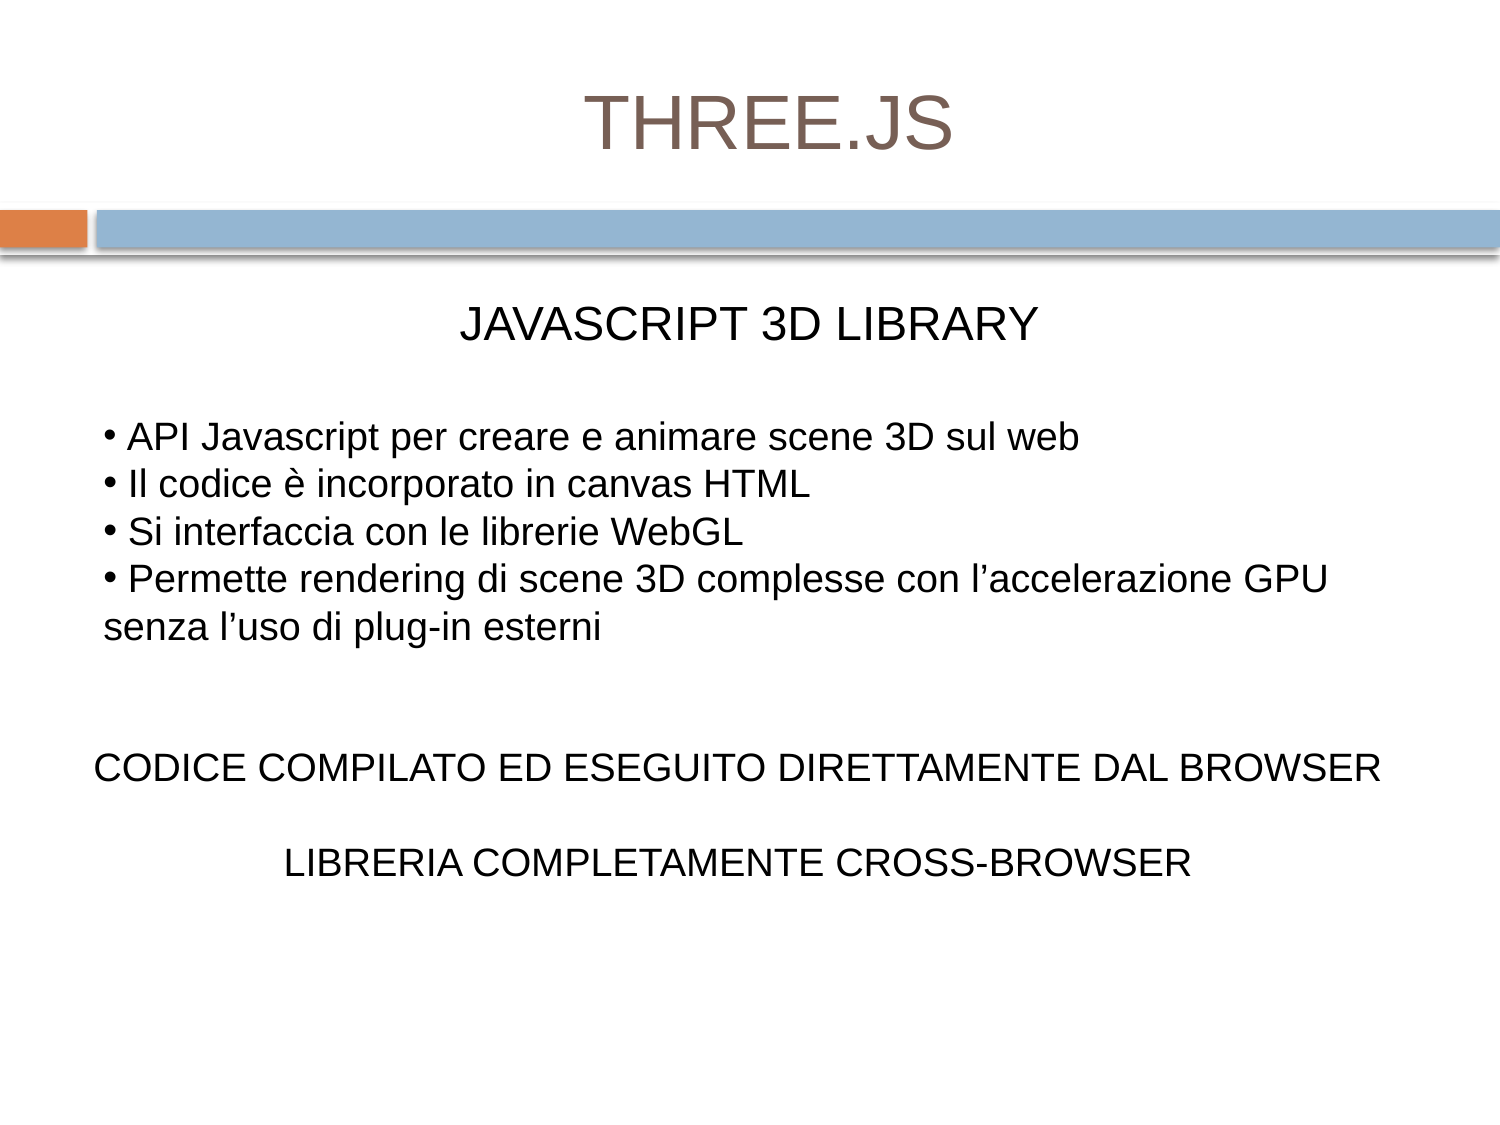

# THREE.JS
JAVASCRIPT 3D LIBRARY
 API Javascript per creare e animare scene 3D sul web
 Il codice è incorporato in canvas HTML
 Si interfaccia con le librerie WebGL
 Permette rendering di scene 3D complesse con l’accelerazione GPU senza l’uso di plug-in esterni
CODICE COMPILATO ED ESEGUITO DIRETTAMENTE DAL BROWSER

LIBRERIA COMPLETAMENTE CROSS-BROWSER